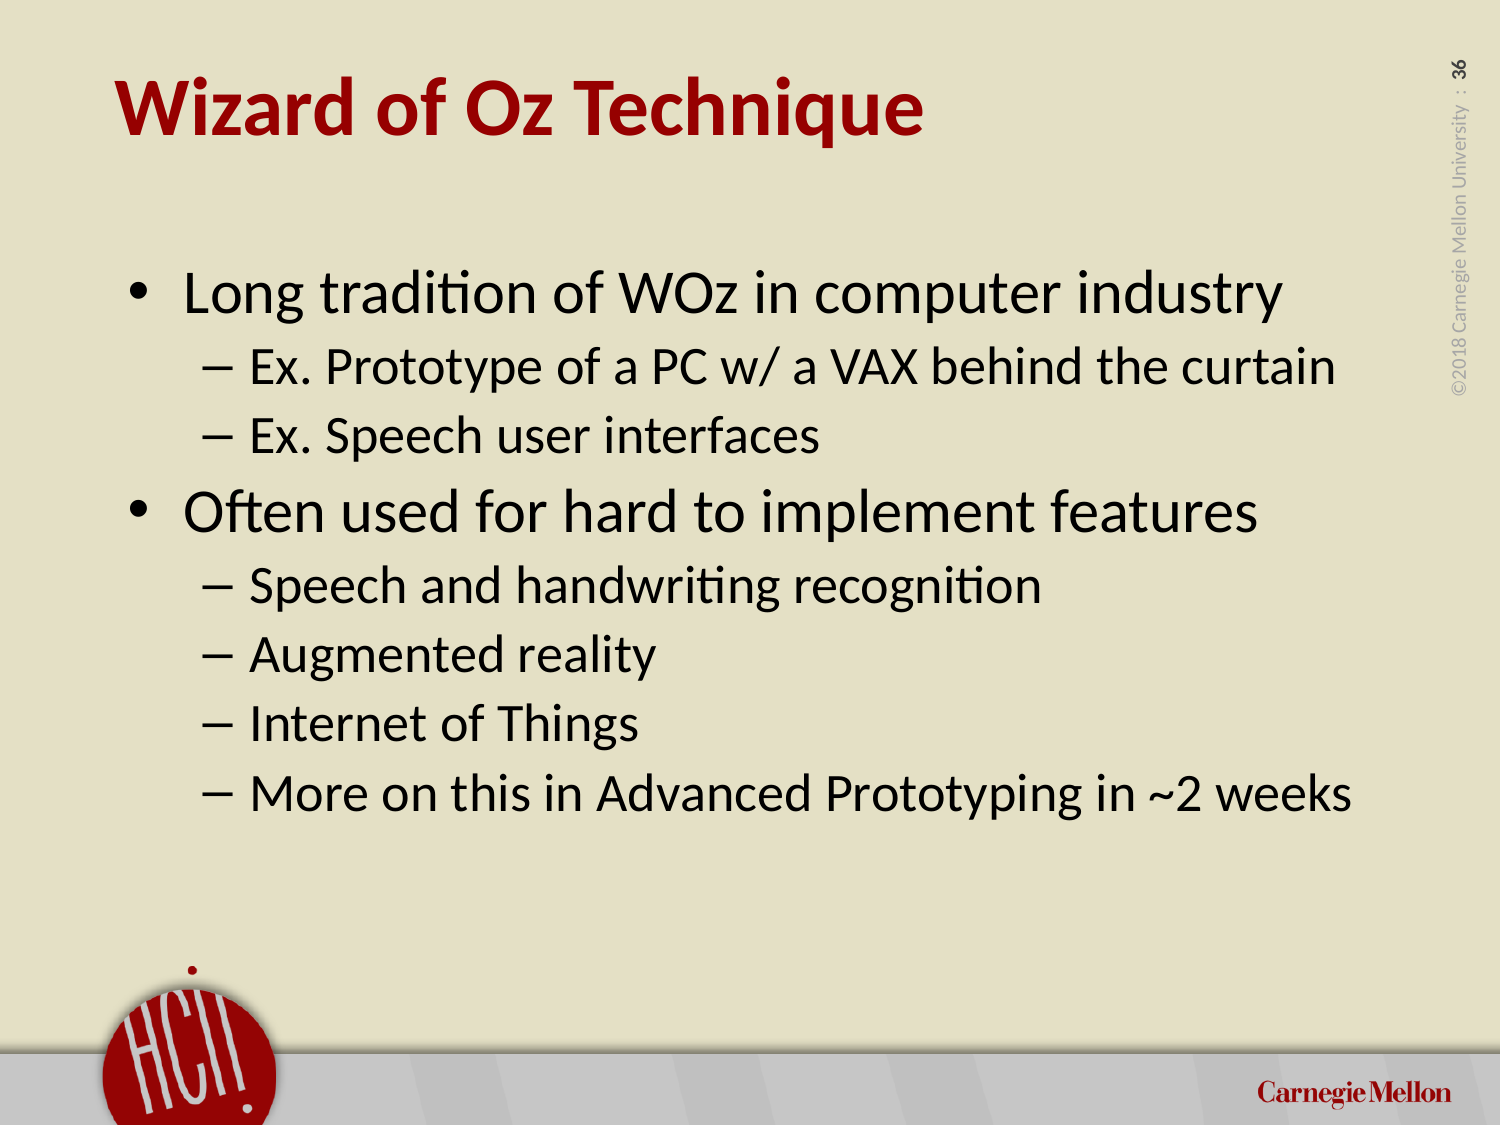

Wizard of Oz Technique
Long tradition of WOz in computer industry
Ex. Prototype of a PC w/ a VAX behind the curtain
Ex. Speech user interfaces
Often used for hard to implement features
Speech and handwriting recognition
Augmented reality
Internet of Things
More on this in Advanced Prototyping in ~2 weeks